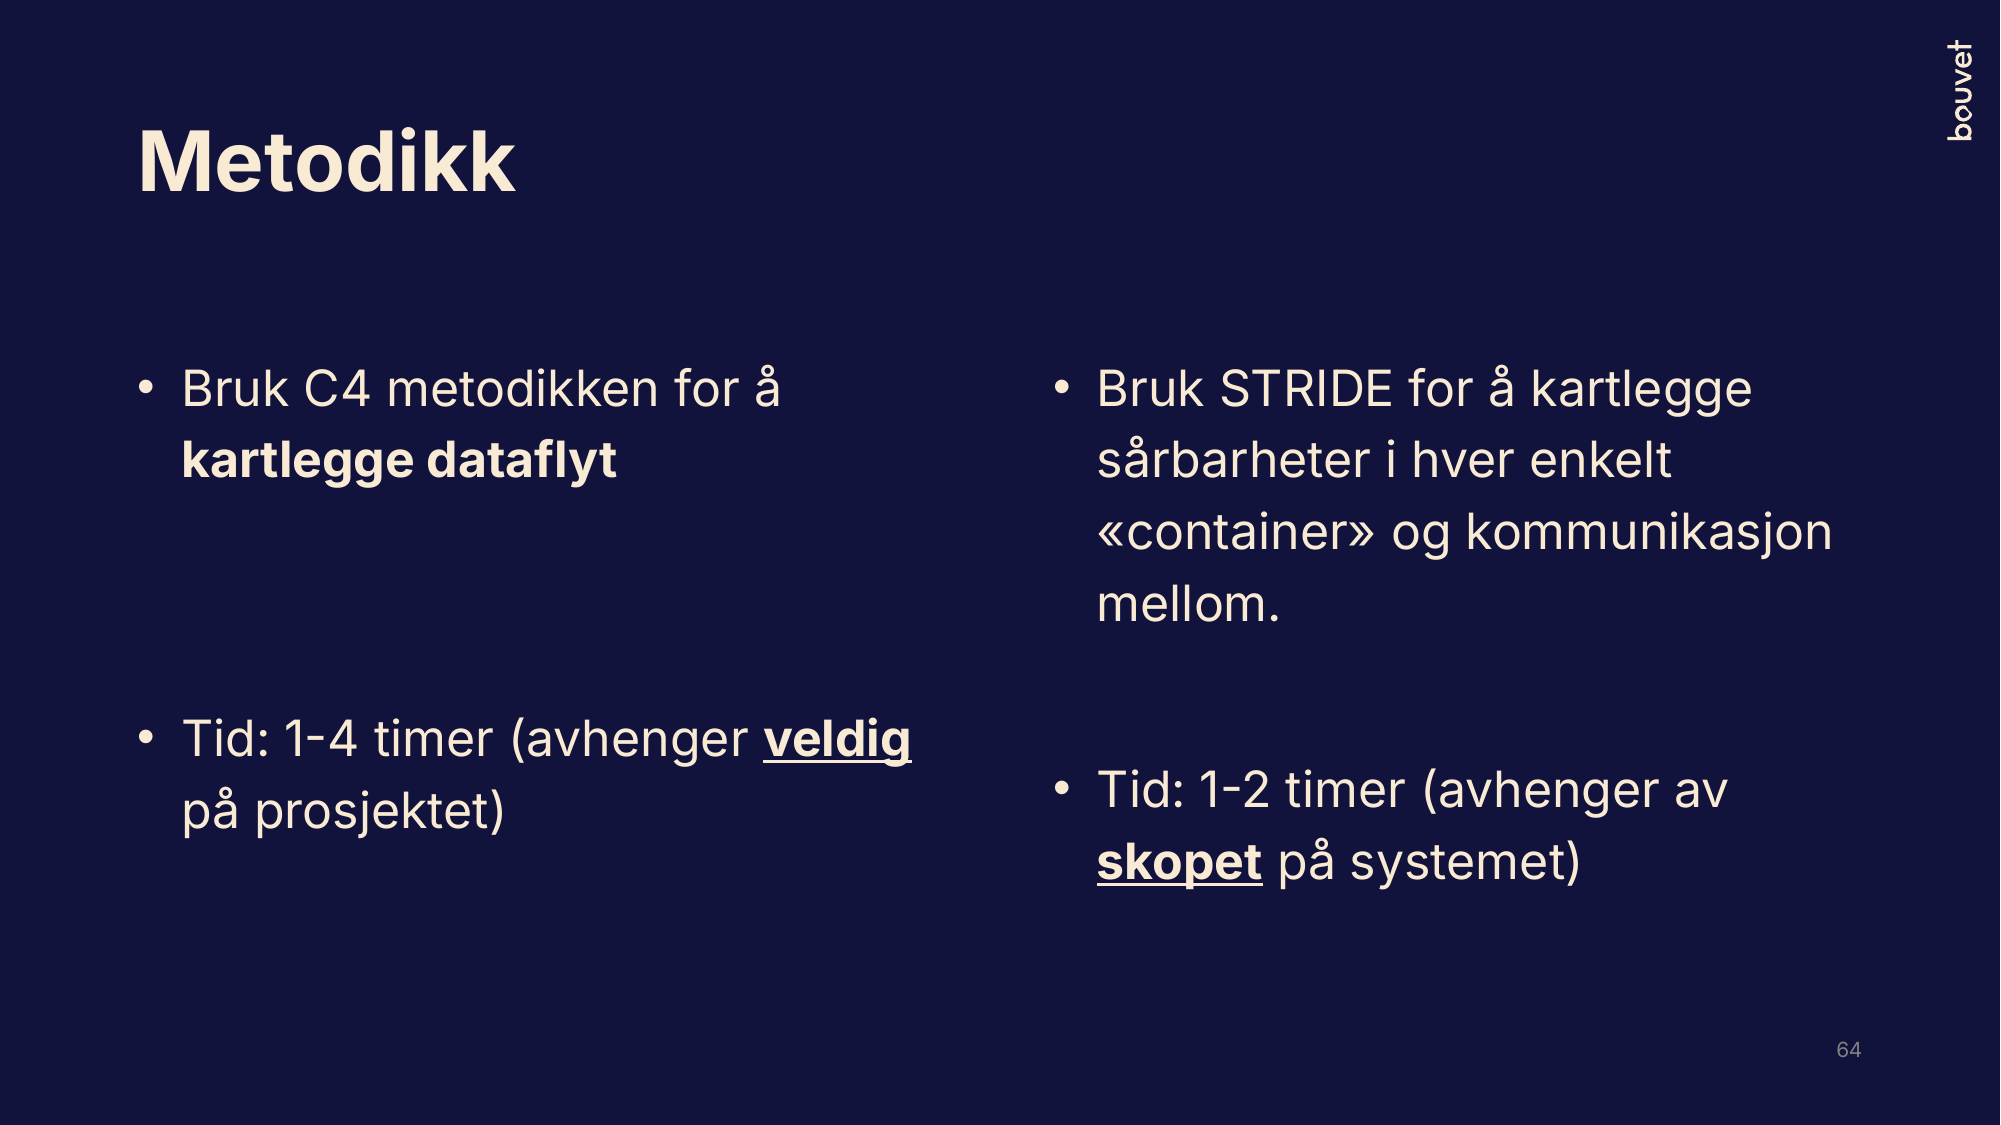

# Metodikk

Bruk C4 metodikken for å kartlegge dataflyt

Tid: 1-4 timer (avhenger veldig på prosjektet)

Bruk STRIDE for å kartlegge sårbarheter i hver enkelt «container» og kommunikasjon mellom.

Tid: 1-2 timer (avhenger av skopet på systemet)
64